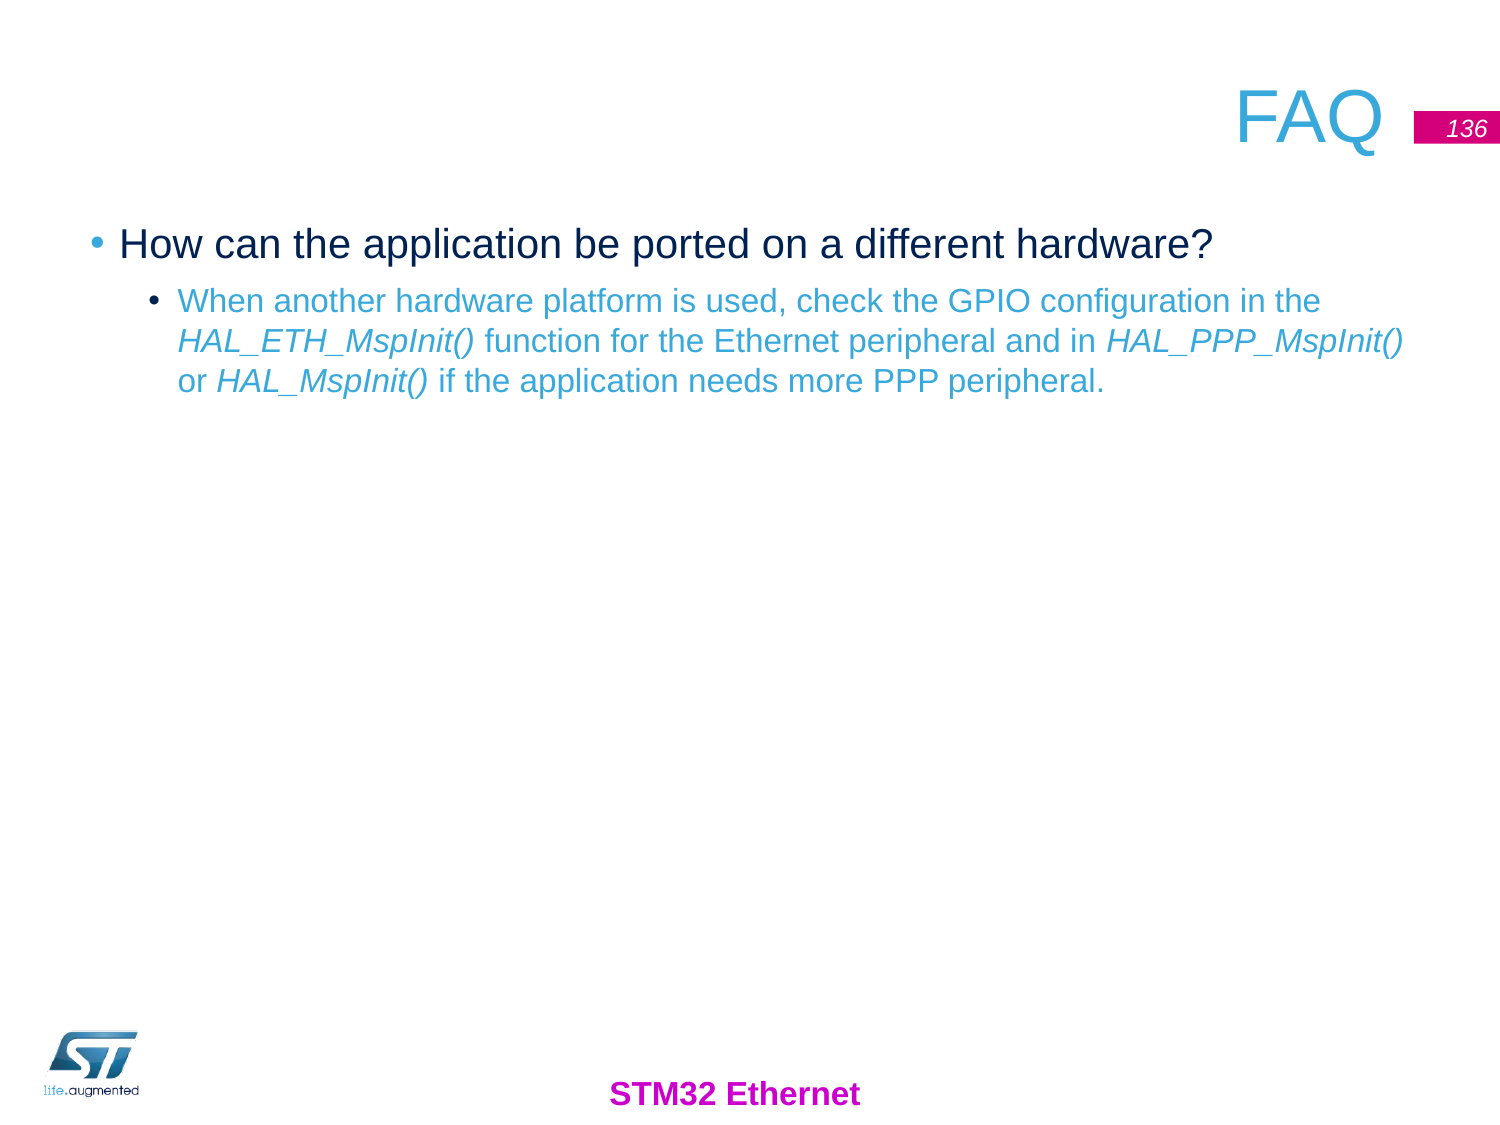

# FAQ
136
How can the application be ported on a different hardware?
When another hardware platform is used, check the GPIO configuration in the HAL_ETH_MspInit() function for the Ethernet peripheral and in HAL_PPP_MspInit() or HAL_MspInit() if the application needs more PPP peripheral.